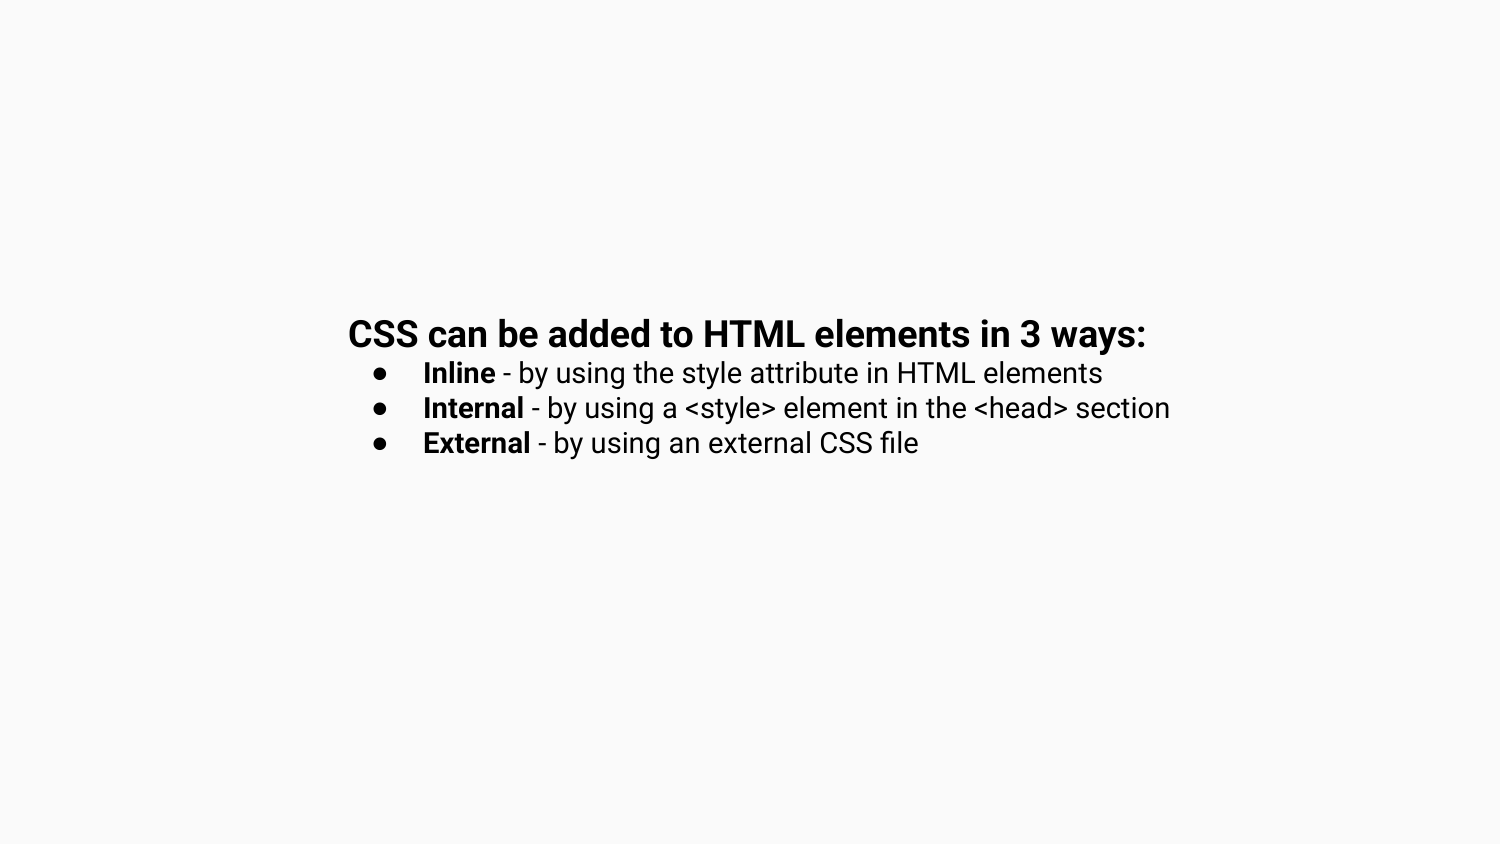

CSS can be added to HTML elements in 3 ways:
Inline - by using the style attribute in HTML elements
Internal - by using a <style> element in the <head> section
External - by using an external CSS file